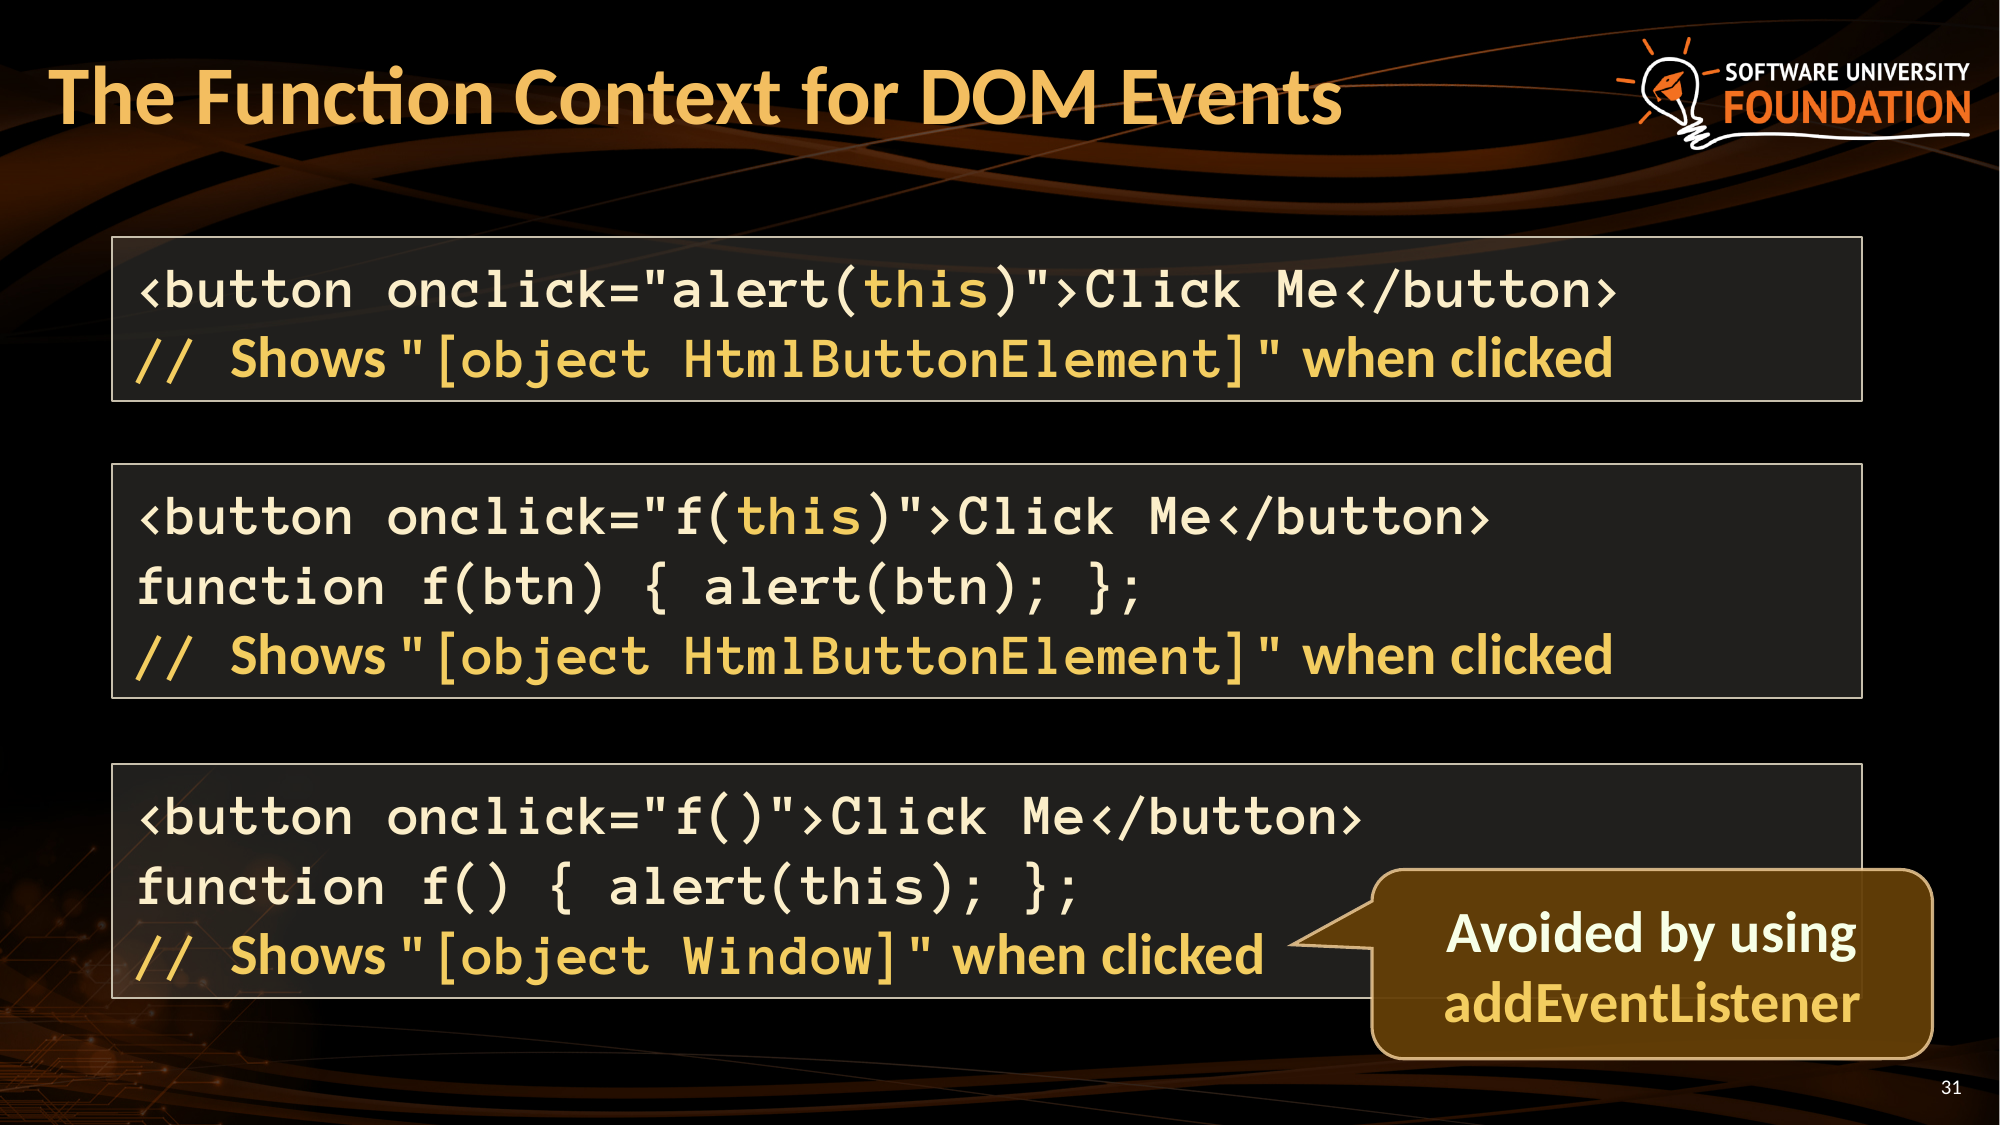

# The Function Context for DOM Events
<button onclick="alert(this)">Click Me</button>
// Shows "[object HtmlButtonElement]" when clicked
<button onclick="f(this)">Click Me</button>
function f(btn) { alert(btn); };
// Shows "[object HtmlButtonElement]" when clicked
<button onclick="f()">Click Me</button>
function f() { alert(this); };
// Shows "[object Window]" when clicked
Avoided by using addEventListener
31